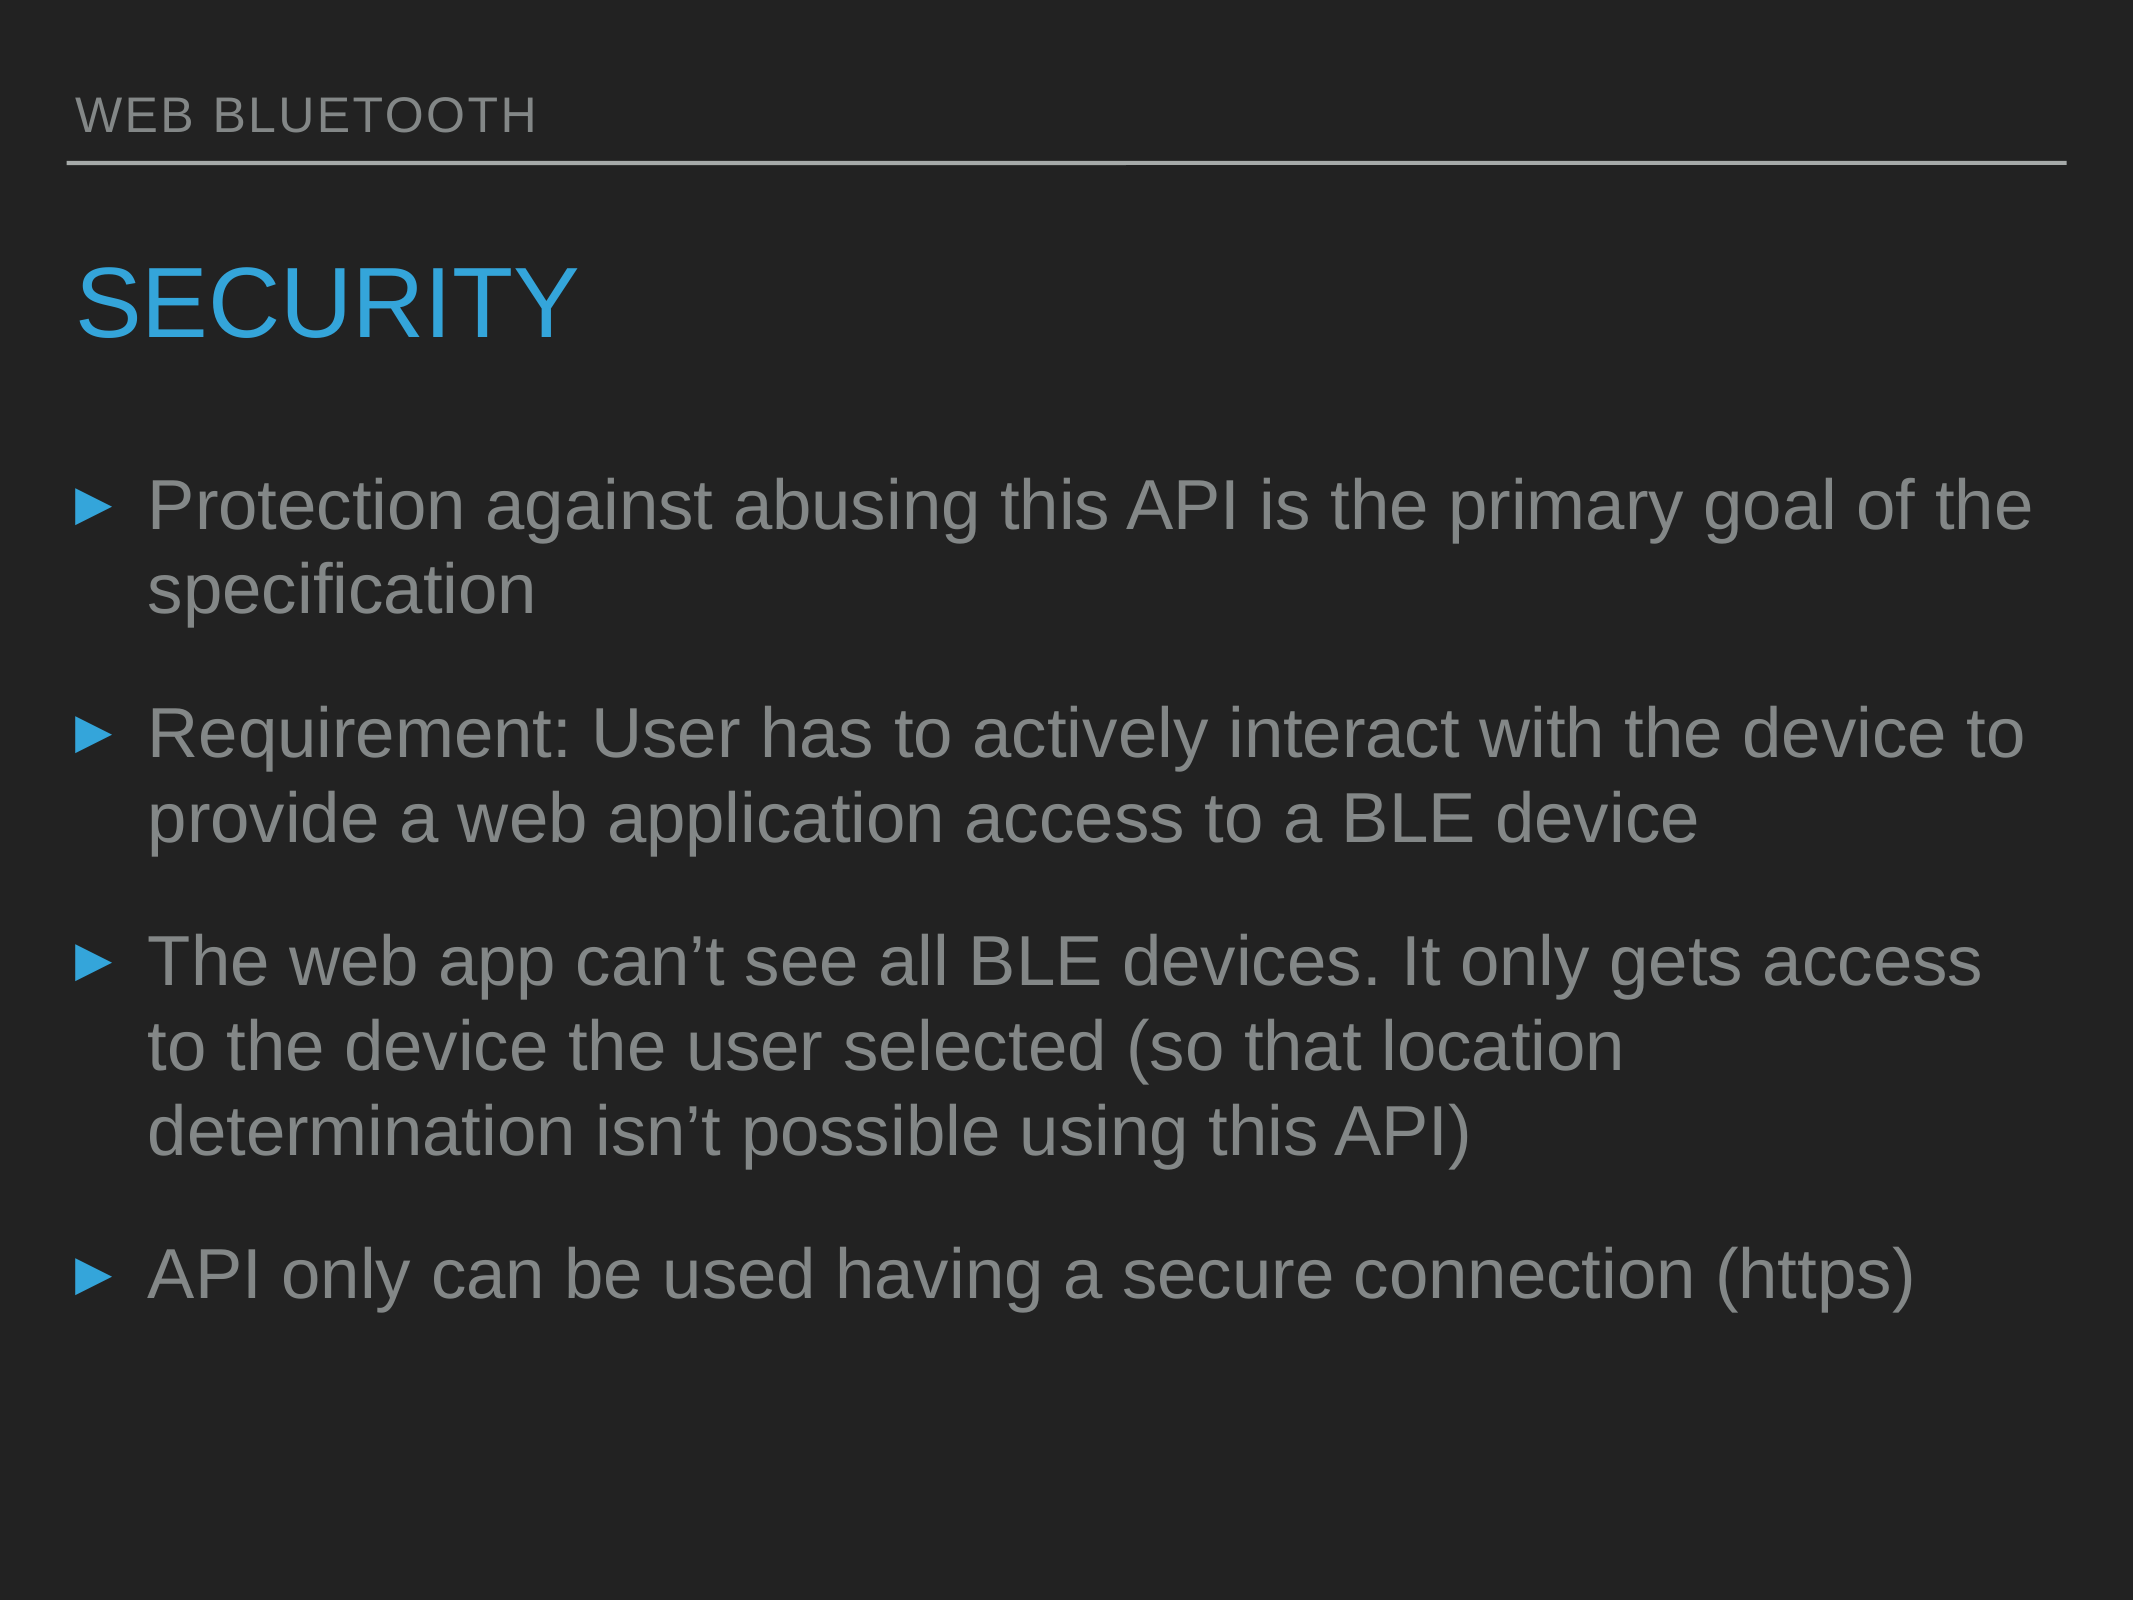

12
Web Bluetooth
# Security
Protection against abusing this API is the primary goal of the specification
Requirement: User has to actively interact with the device to provide a web application access to a BLE device
The web app can’t see all BLE devices. It only gets access to the device the user selected (so that location determination isn’t possible using this API)
API only can be used having a secure connection (https)